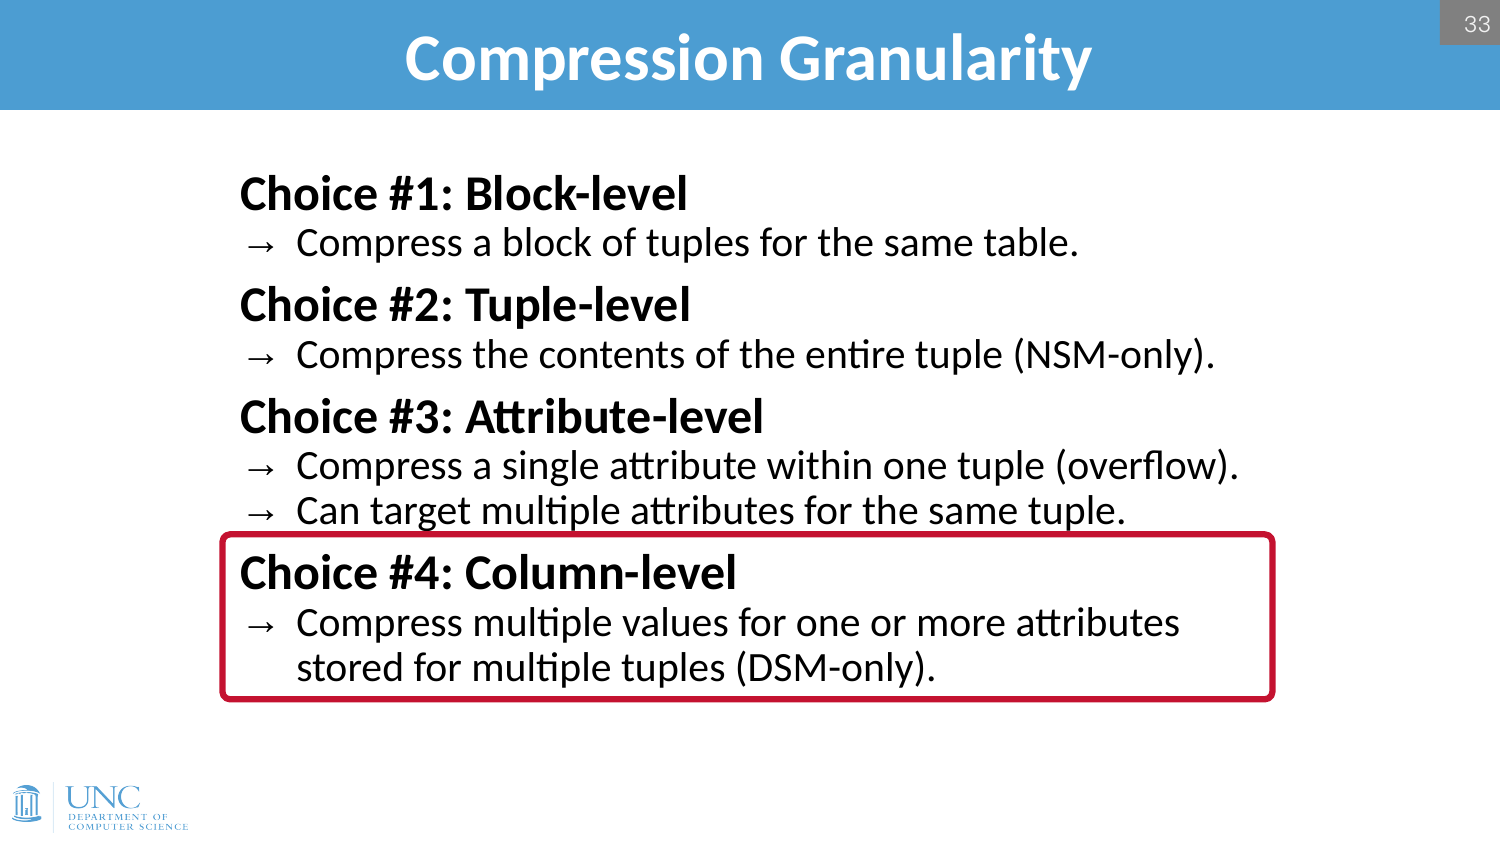

33
# Compression Granularity
Choice #1: Block-level
Compress a block of tuples for the same table.
Choice #2: Tuple-level
Compress the contents of the entire tuple (NSM-only).
Choice #3: Attribute-level
Compress a single attribute within one tuple (overflow).
Can target multiple attributes for the same tuple.
Choice #4: Column-level
Compress multiple values for one or more attributes stored for multiple tuples (DSM-only).